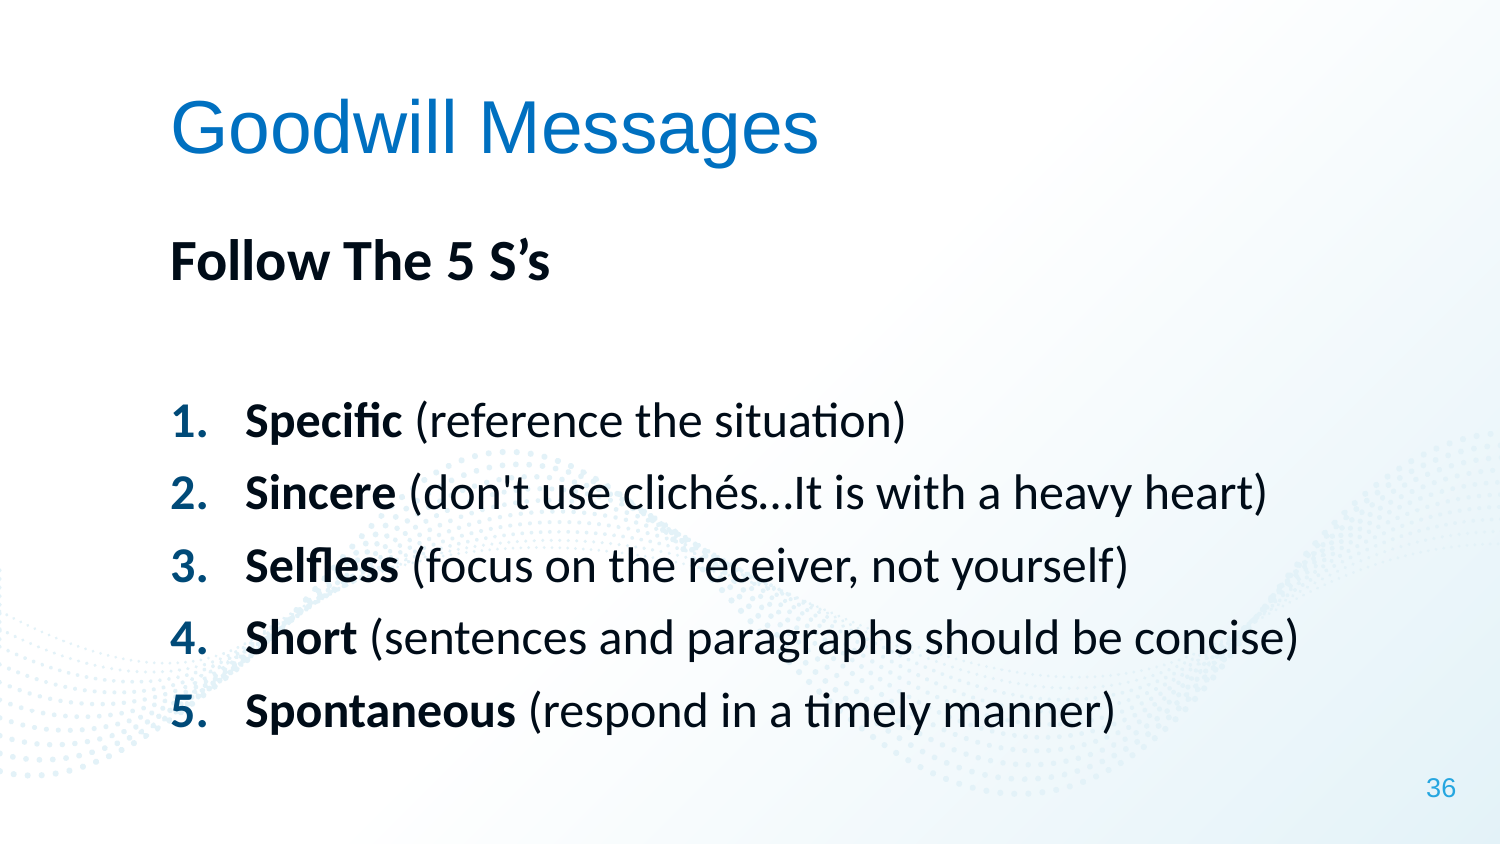

# Goodwill Messages
Follow The 5 S’s

Specific (reference the situation)
Sincere (don't use clichés…It is with a heavy heart)
Selfless (focus on the receiver, not yourself)
Short (sentences and paragraphs should be concise)
Spontaneous (respond in a timely manner)
36